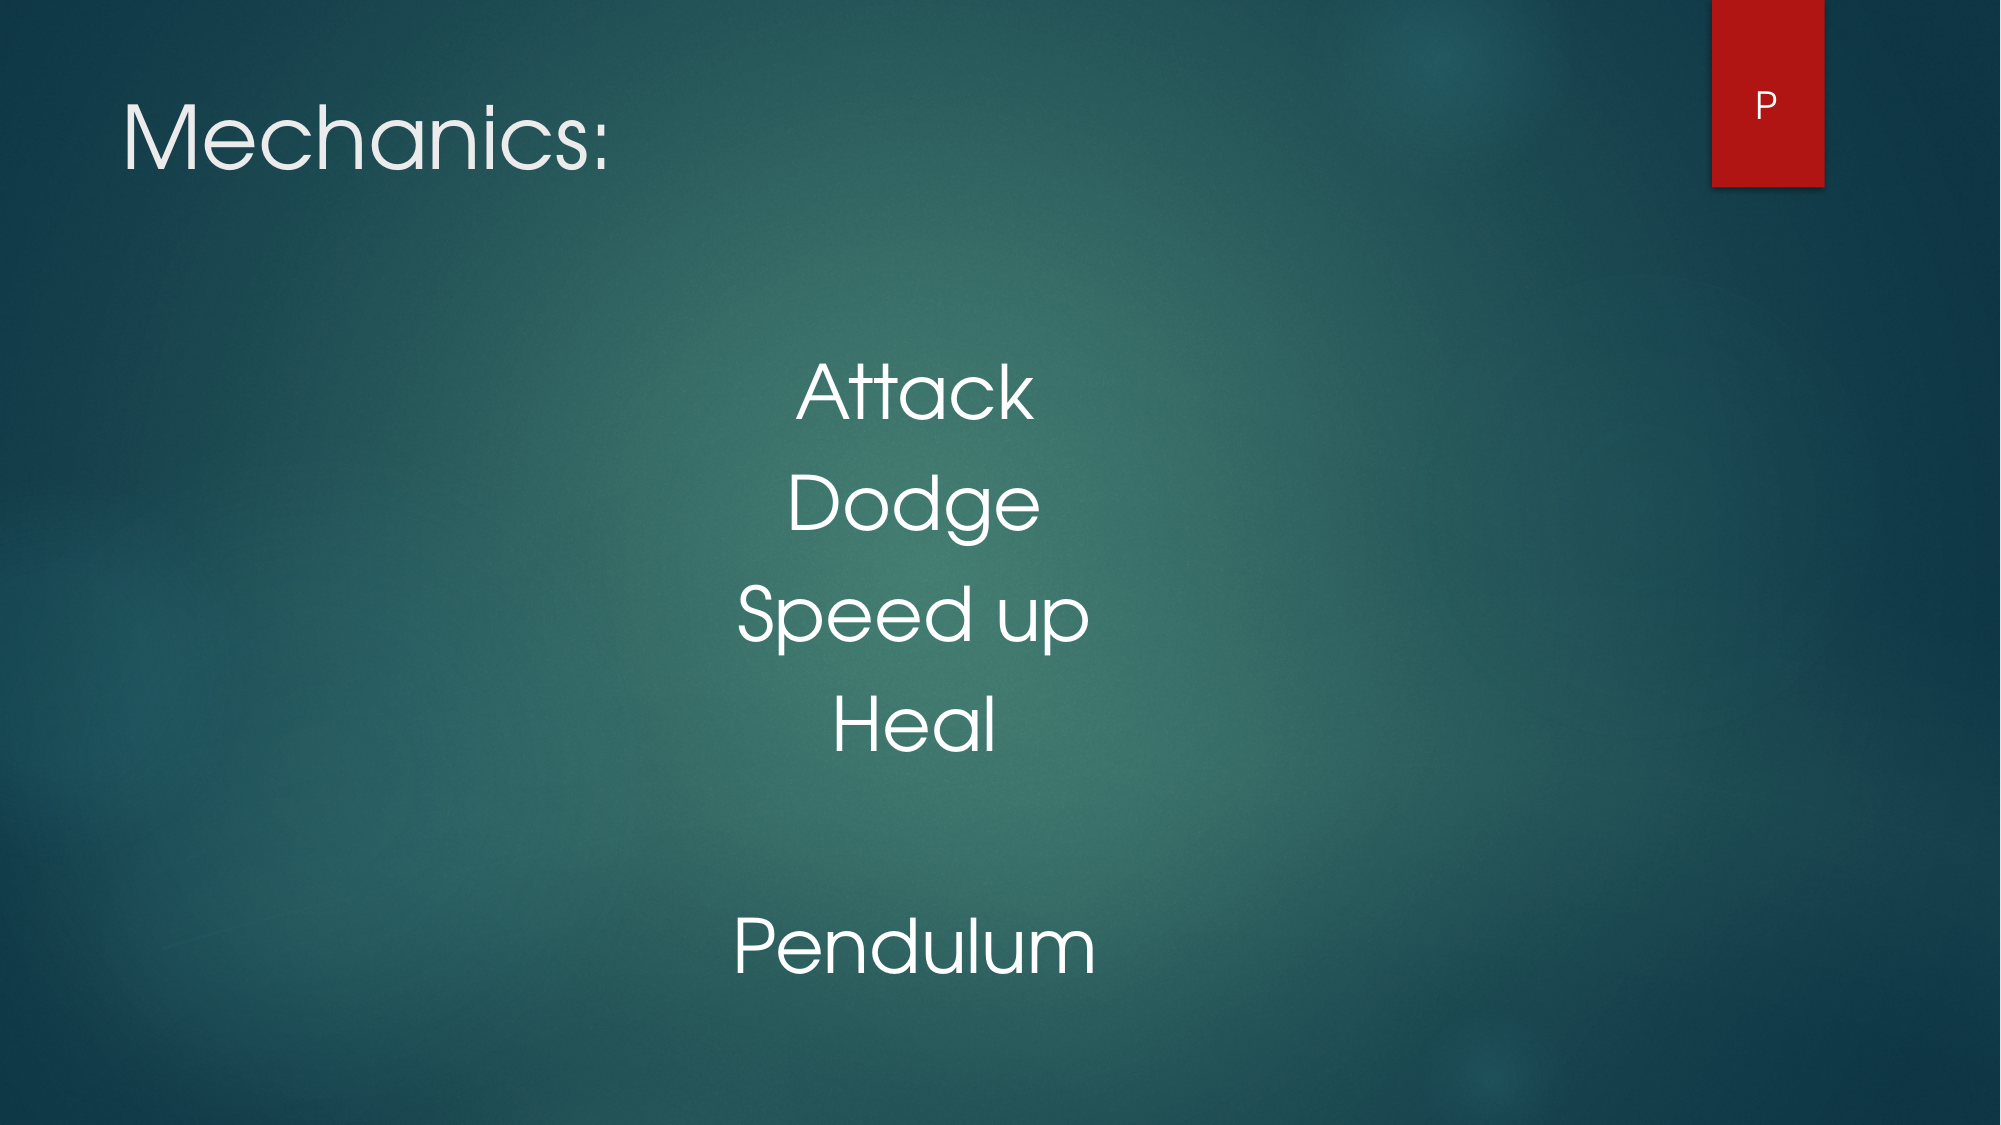

# Mechanics:
P
Attack
Dodge
Speed up
Heal

Pendulum